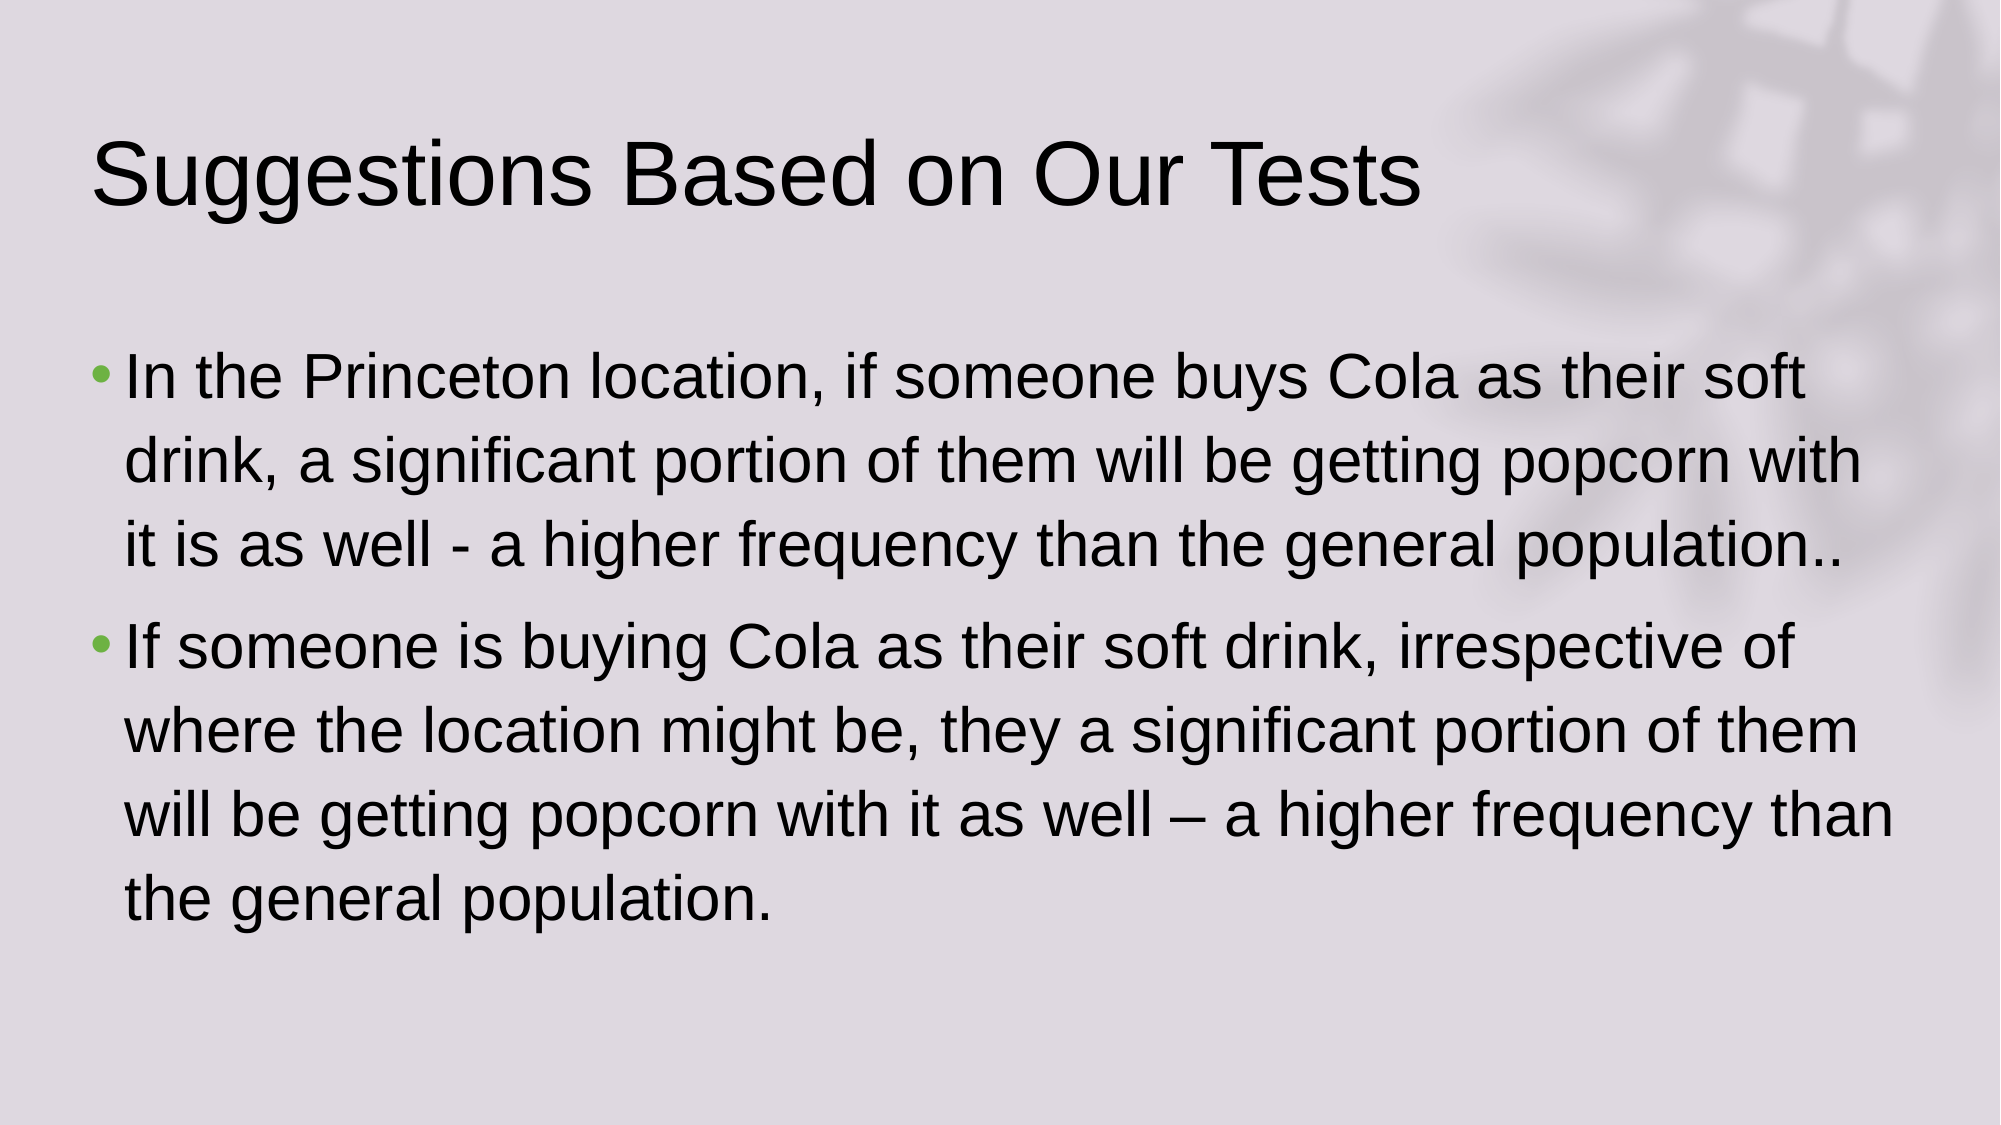

# Suggestions Based on Our Tests
In the Princeton location, if someone buys Cola as their soft drink, a significant portion of them will be getting popcorn with it is as well - a higher frequency than the general population..
If someone is buying Cola as their soft drink, irrespective of where the location might be, they a significant portion of them will be getting popcorn with it as well – a higher frequency than the general population.